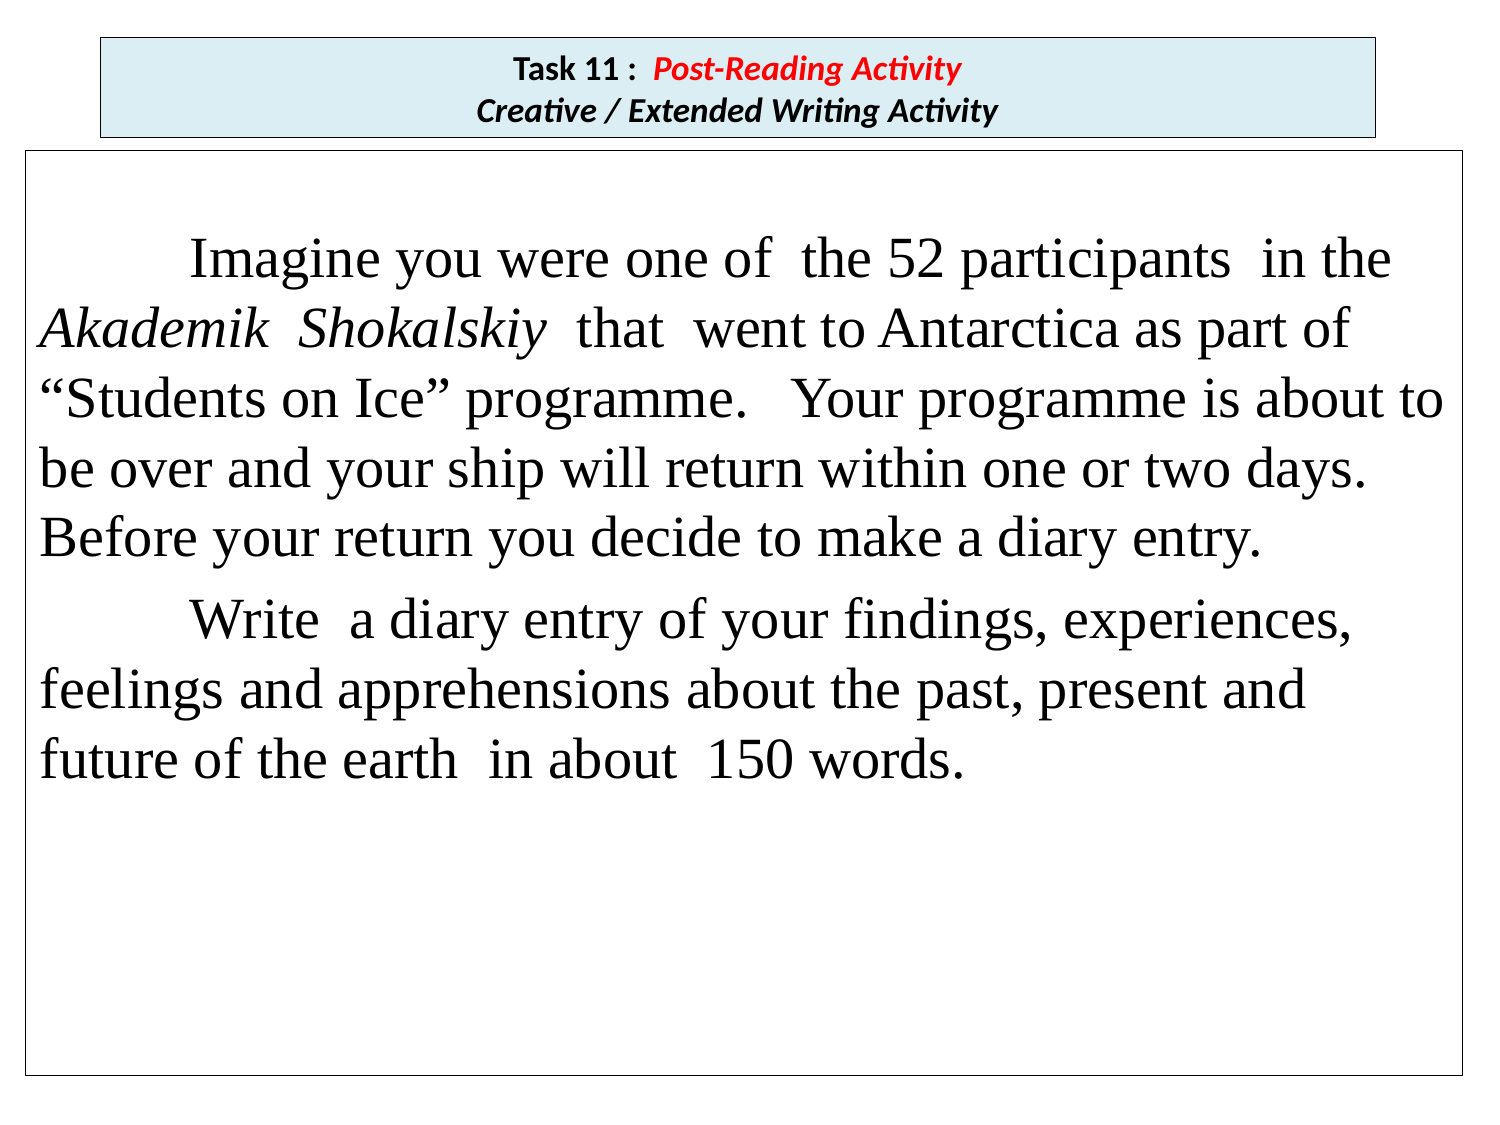

# Task 11 :  Post-Reading Activity Creative / Extended Writing Activity

	Imagine you were one of  the 52 participants  in the Akademik  Shokalskiy  that  went to Antarctica as part of  “Students on Ice” programme.   Your programme is about to be over and your ship will return within one or two days. Before your return you decide to make a diary entry.
	Write  a diary entry of your findings, experiences, feelings and apprehensions about the past, present and future of the earth  in about  150 words.